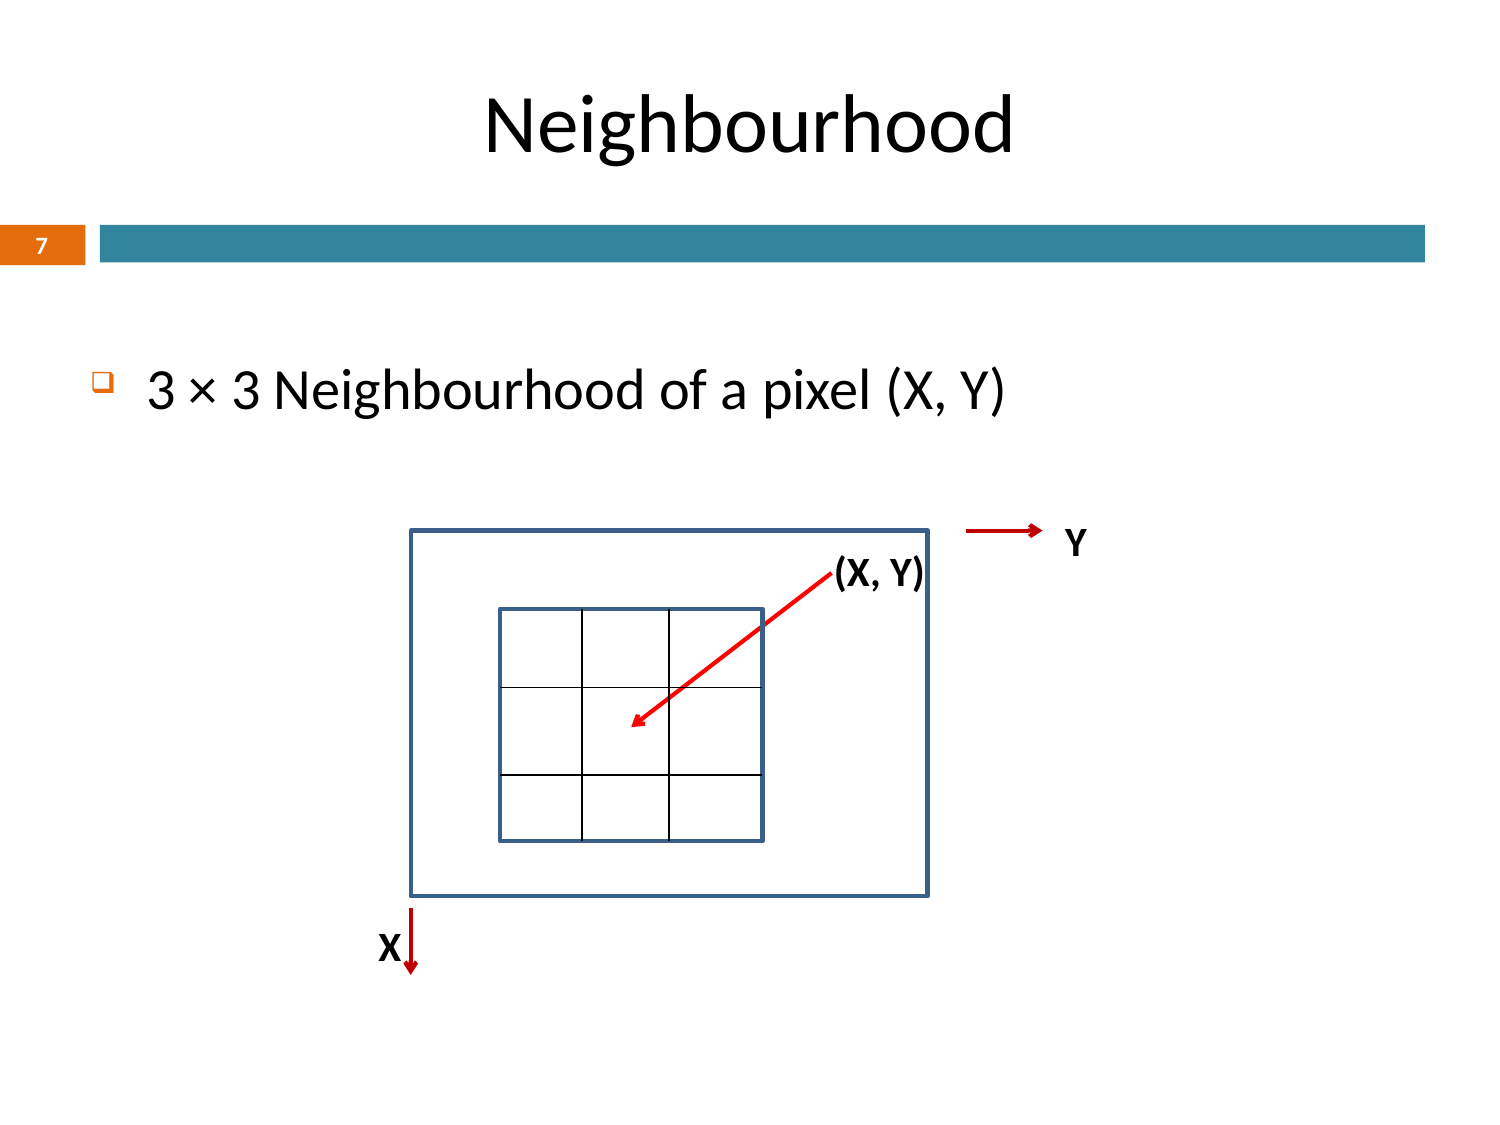

# Neighbourhood
7

3 × 3 Neighbourhood of a pixel (X, Y)

Y

(X, Y)
 X